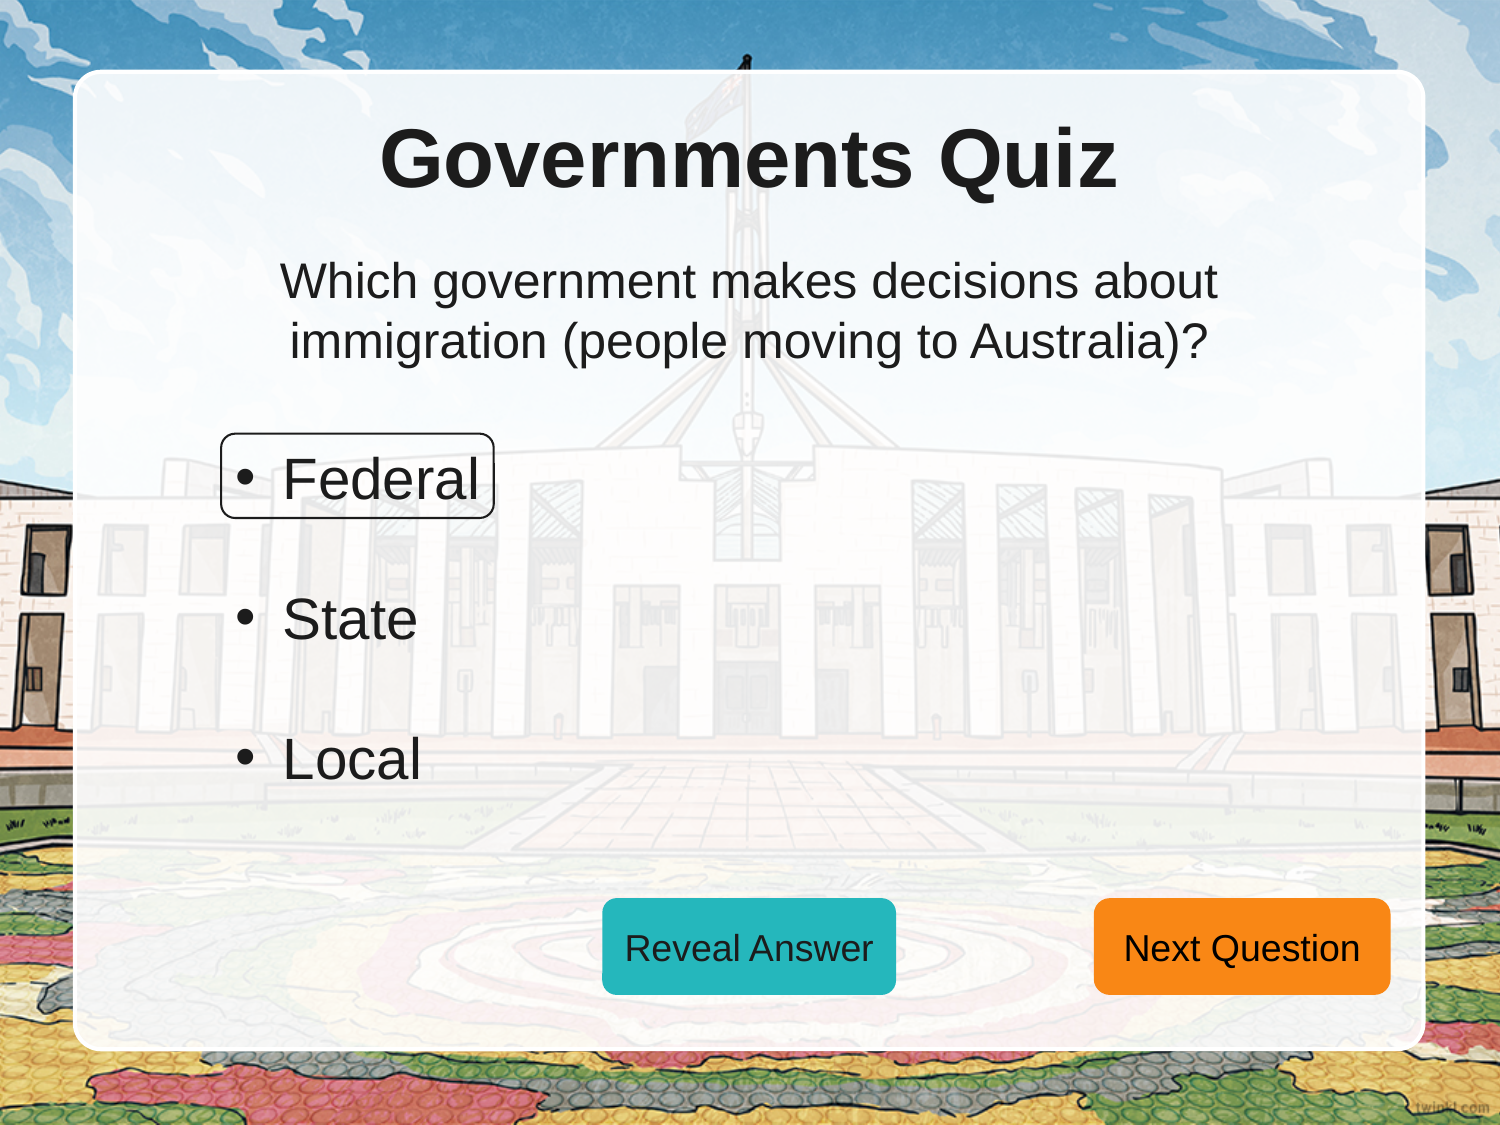

# Governments Quiz
Which government makes decisions about immigration (people moving to Australia)?

Federal

State

Local
Reveal Answer
Next Question